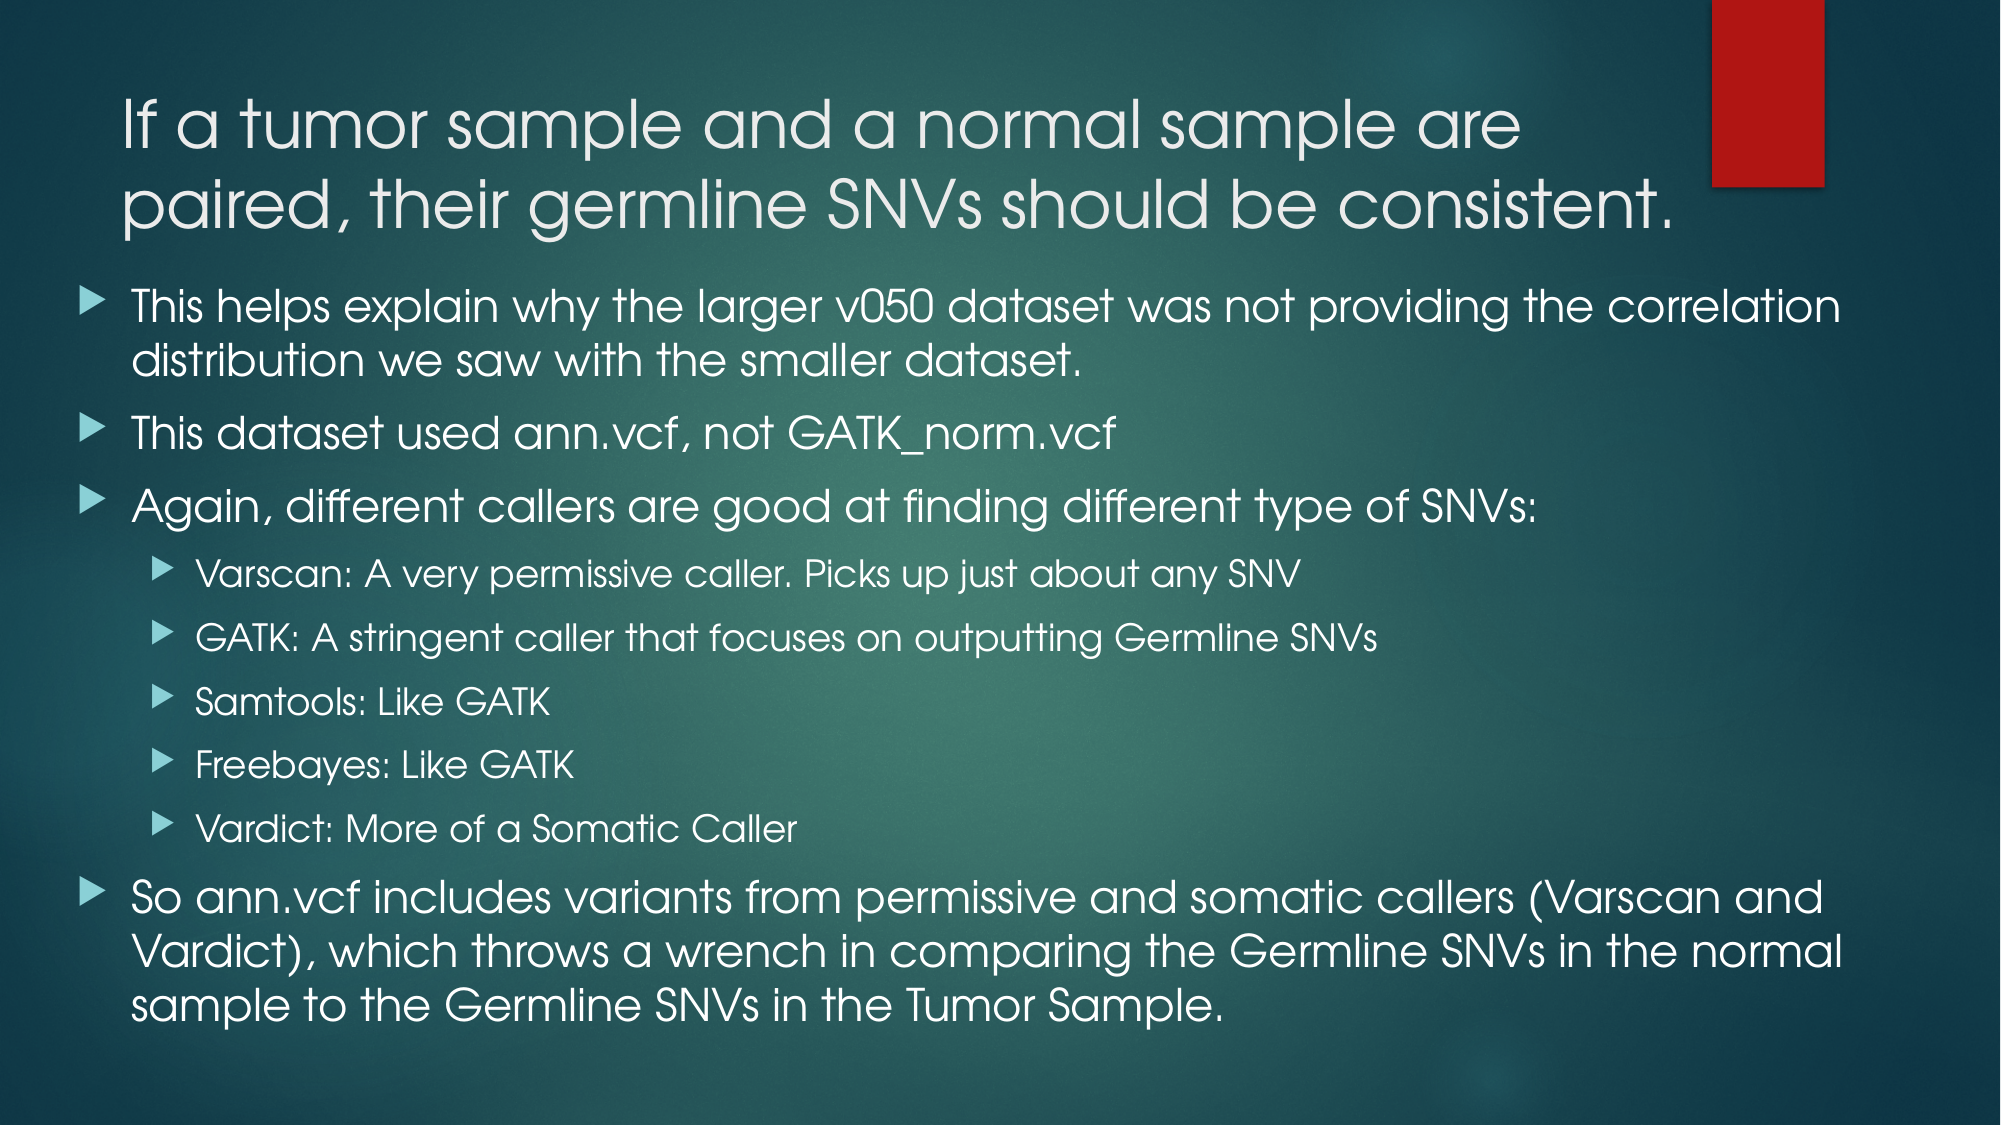

# If a tumor sample and a normal sample are paired, their germline SNVs should be consistent.
This helps explain why the larger v050 dataset was not providing the correlation distribution we saw with the smaller dataset.
This dataset used ann.vcf, not GATK_norm.vcf
Again, different callers are good at finding different type of SNVs:
Varscan: A very permissive caller. Picks up just about any SNV
GATK: A stringent caller that focuses on outputting Germline SNVs
Samtools: Like GATK
Freebayes: Like GATK
Vardict: More of a Somatic Caller
So ann.vcf includes variants from permissive and somatic callers (Varscan and Vardict), which throws a wrench in comparing the Germline SNVs in the normal sample to the Germline SNVs in the Tumor Sample.